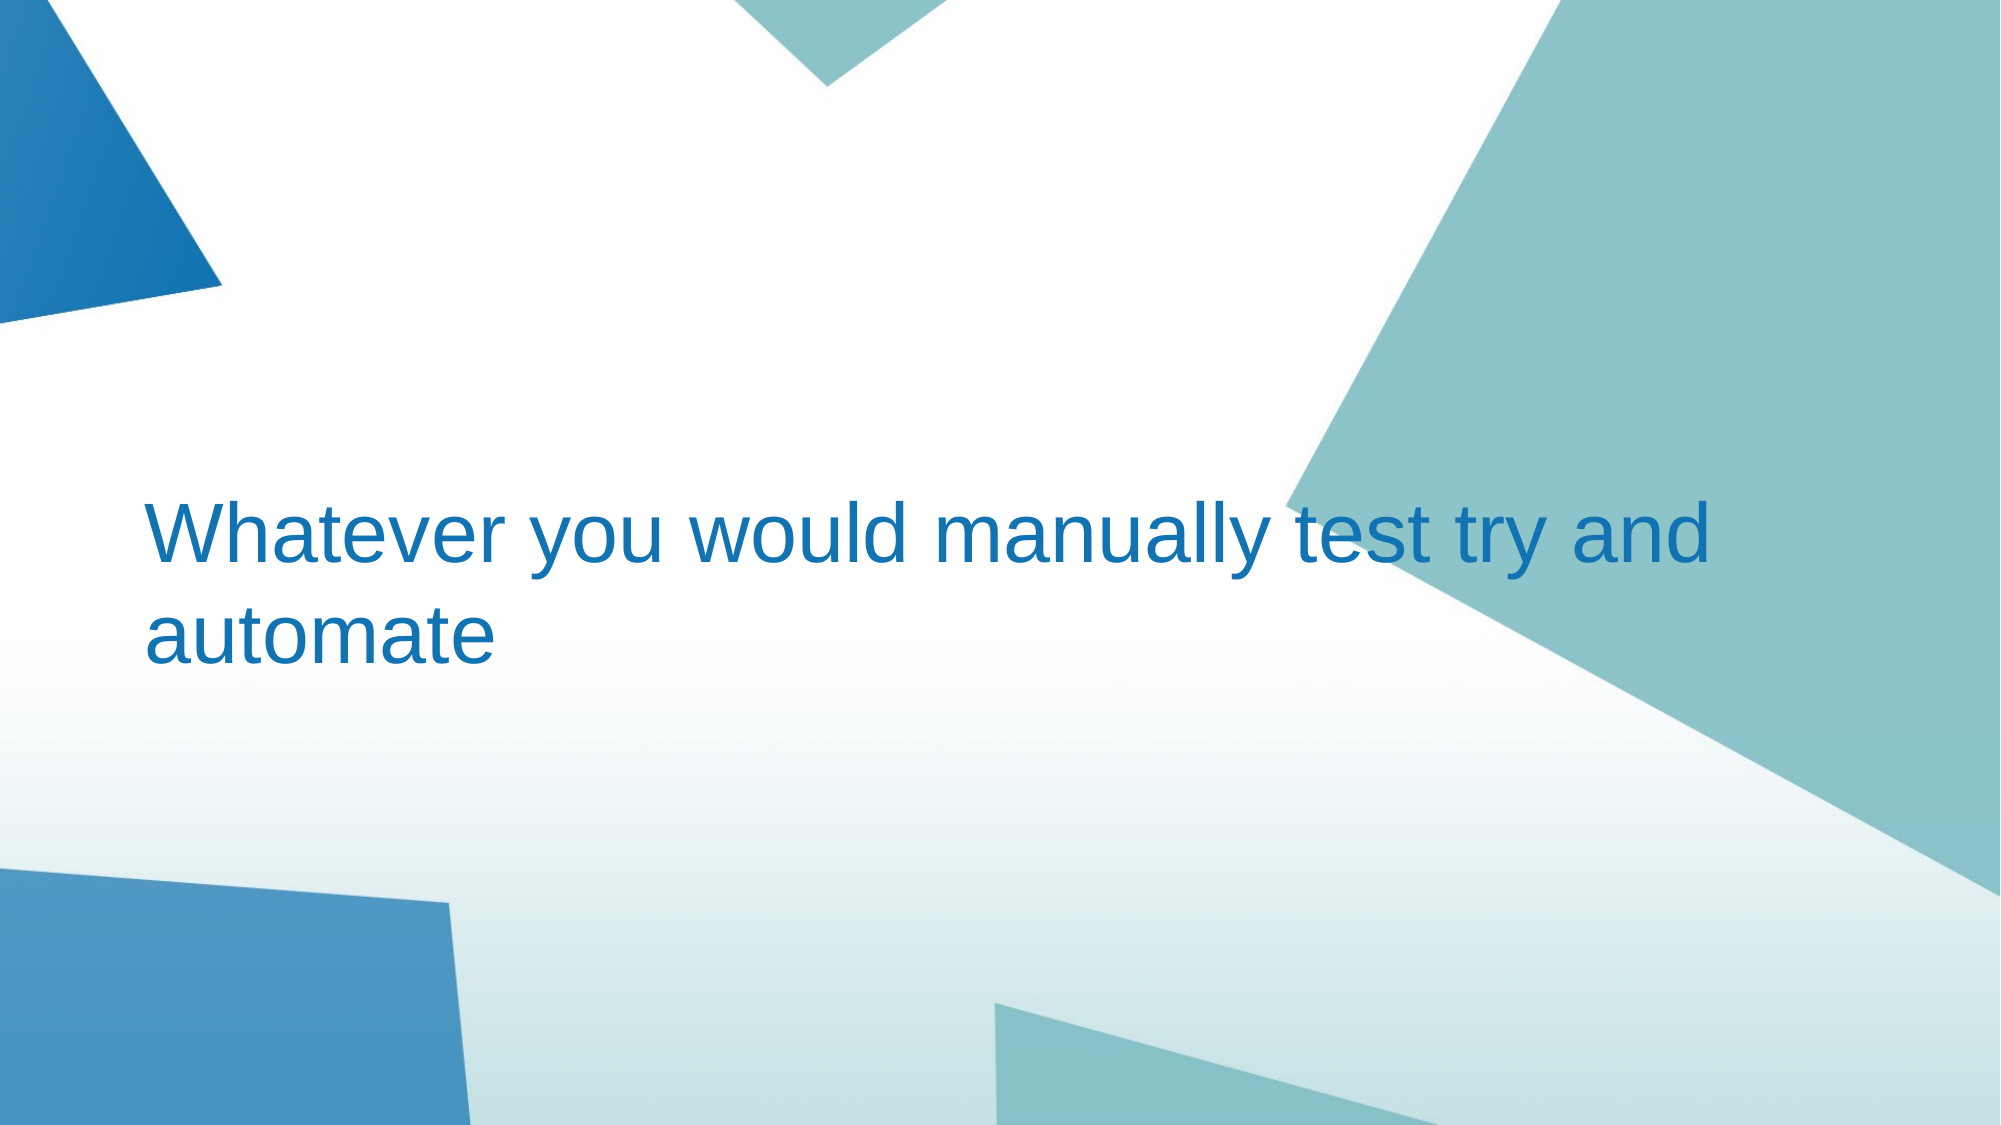

# Whatever you would manually test try and automate